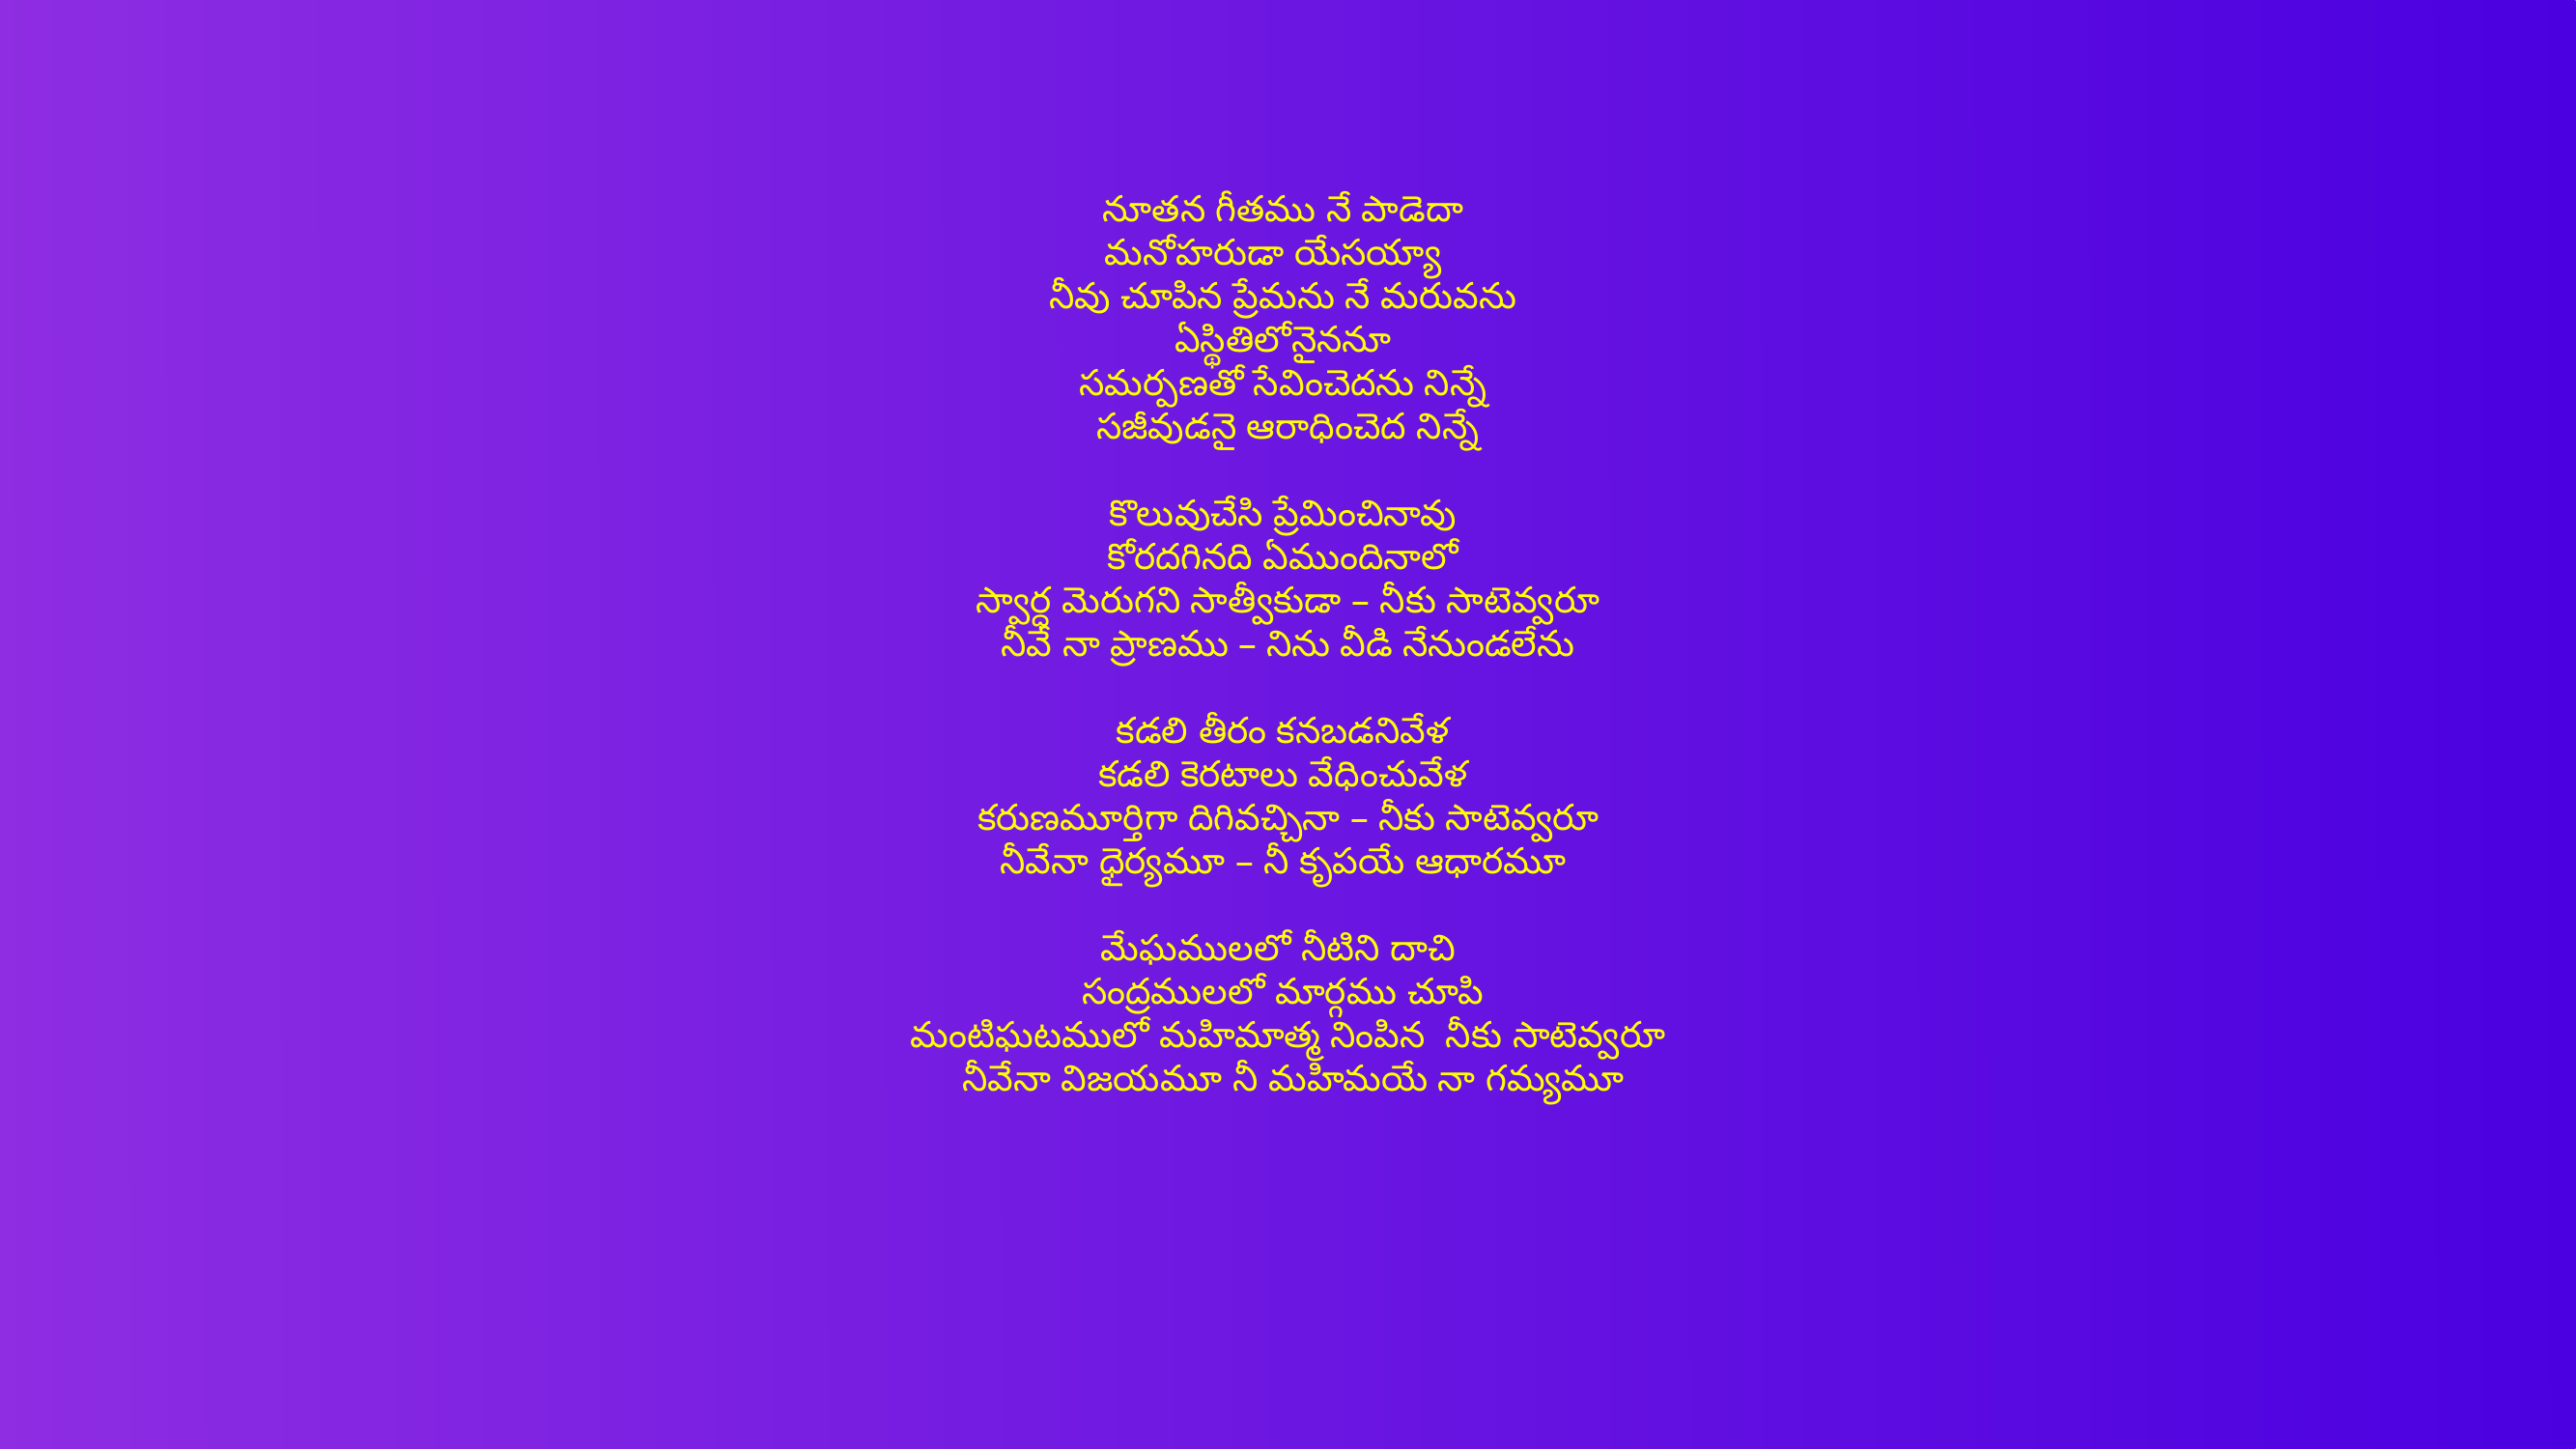

నూతన గీతము నే పాడెదా
మనోహరుడా యేసయ్యా
నీవు చూపిన ప్రేమను నే మరువను
 ఏస్థితిలోనైననూ
సమర్పణతో సేవించెదను నిన్నే
సజీవుడనై ఆరాధించెద నిన్నే

కొలువుచేసి ప్రేమించినావు
 కోరదగినది ఏముందినాలో
స్వార్ధ మెరుగని సాత్వీకుడా – నీకు సాటెవ్వరూ
 నీవే నా ప్రాణము – నిను వీడి నేనుండలేను

కడలి తీరం కనబడనివేళ
 కడలి కెరటాలు వేధించువేళ
కరుణమూర్తిగా దిగివచ్చినా – నీకు సాటెవ్వరూ
 నీవేనా ధైర్యమూ – నీ కృపయే ఆధారమూ

మేఘములలో నీటిని దాచి
సంద్రములలో మార్గము చూపి
మంటిఘటములో మహిమాత్మ నింపిన  నీకు సాటెవ్వరూ
 నీవేనా విజయమూ నీ మహిమయే నా గమ్యమూ